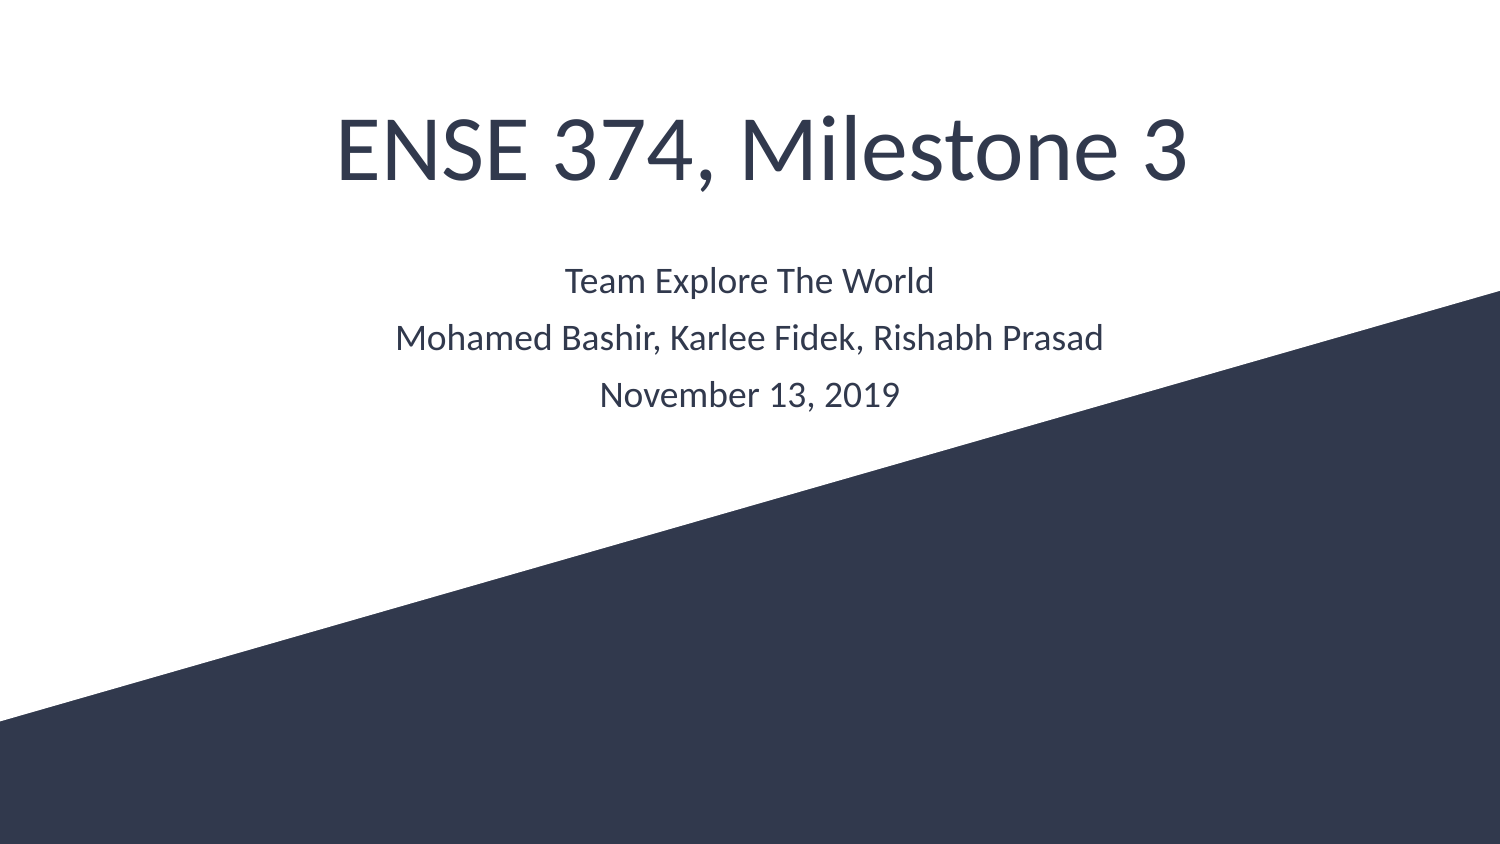

# ENSE 374, Milestone 3
Team Explore The World
Mohamed Bashir, Karlee Fidek, Rishabh Prasad
November 13, 2019